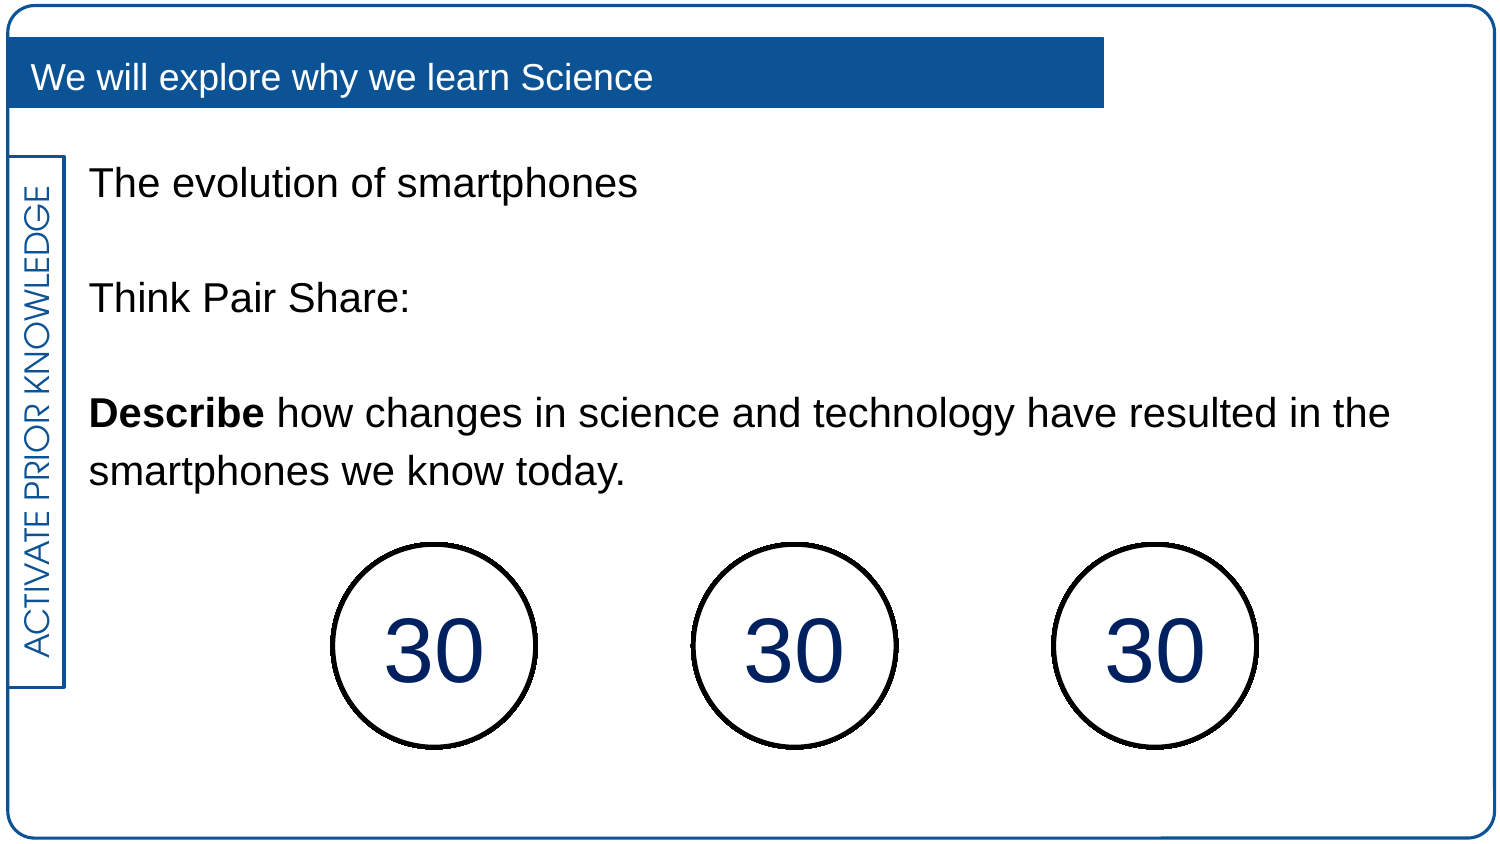

We will explore why we learn Science
The evolution of smartphones

Think Pair Share:

Describe how changes in science and technology have resulted in the smartphones we know today.

End
1
2
3
4
5
6
7
8
9
10
11
12
13
14
15
16
17
18
19
20
21
22
23
24
25
26
27
28
29
30
End
1
2
3
4
5
6
7
8
9
10
11
12
13
14
15
16
17
18
19
20
21
22
23
24
25
26
27
28
29
30
End
1
2
3
4
5
6
7
8
9
10
11
12
13
14
15
16
17
18
19
20
21
22
23
24
25
26
27
28
29
30